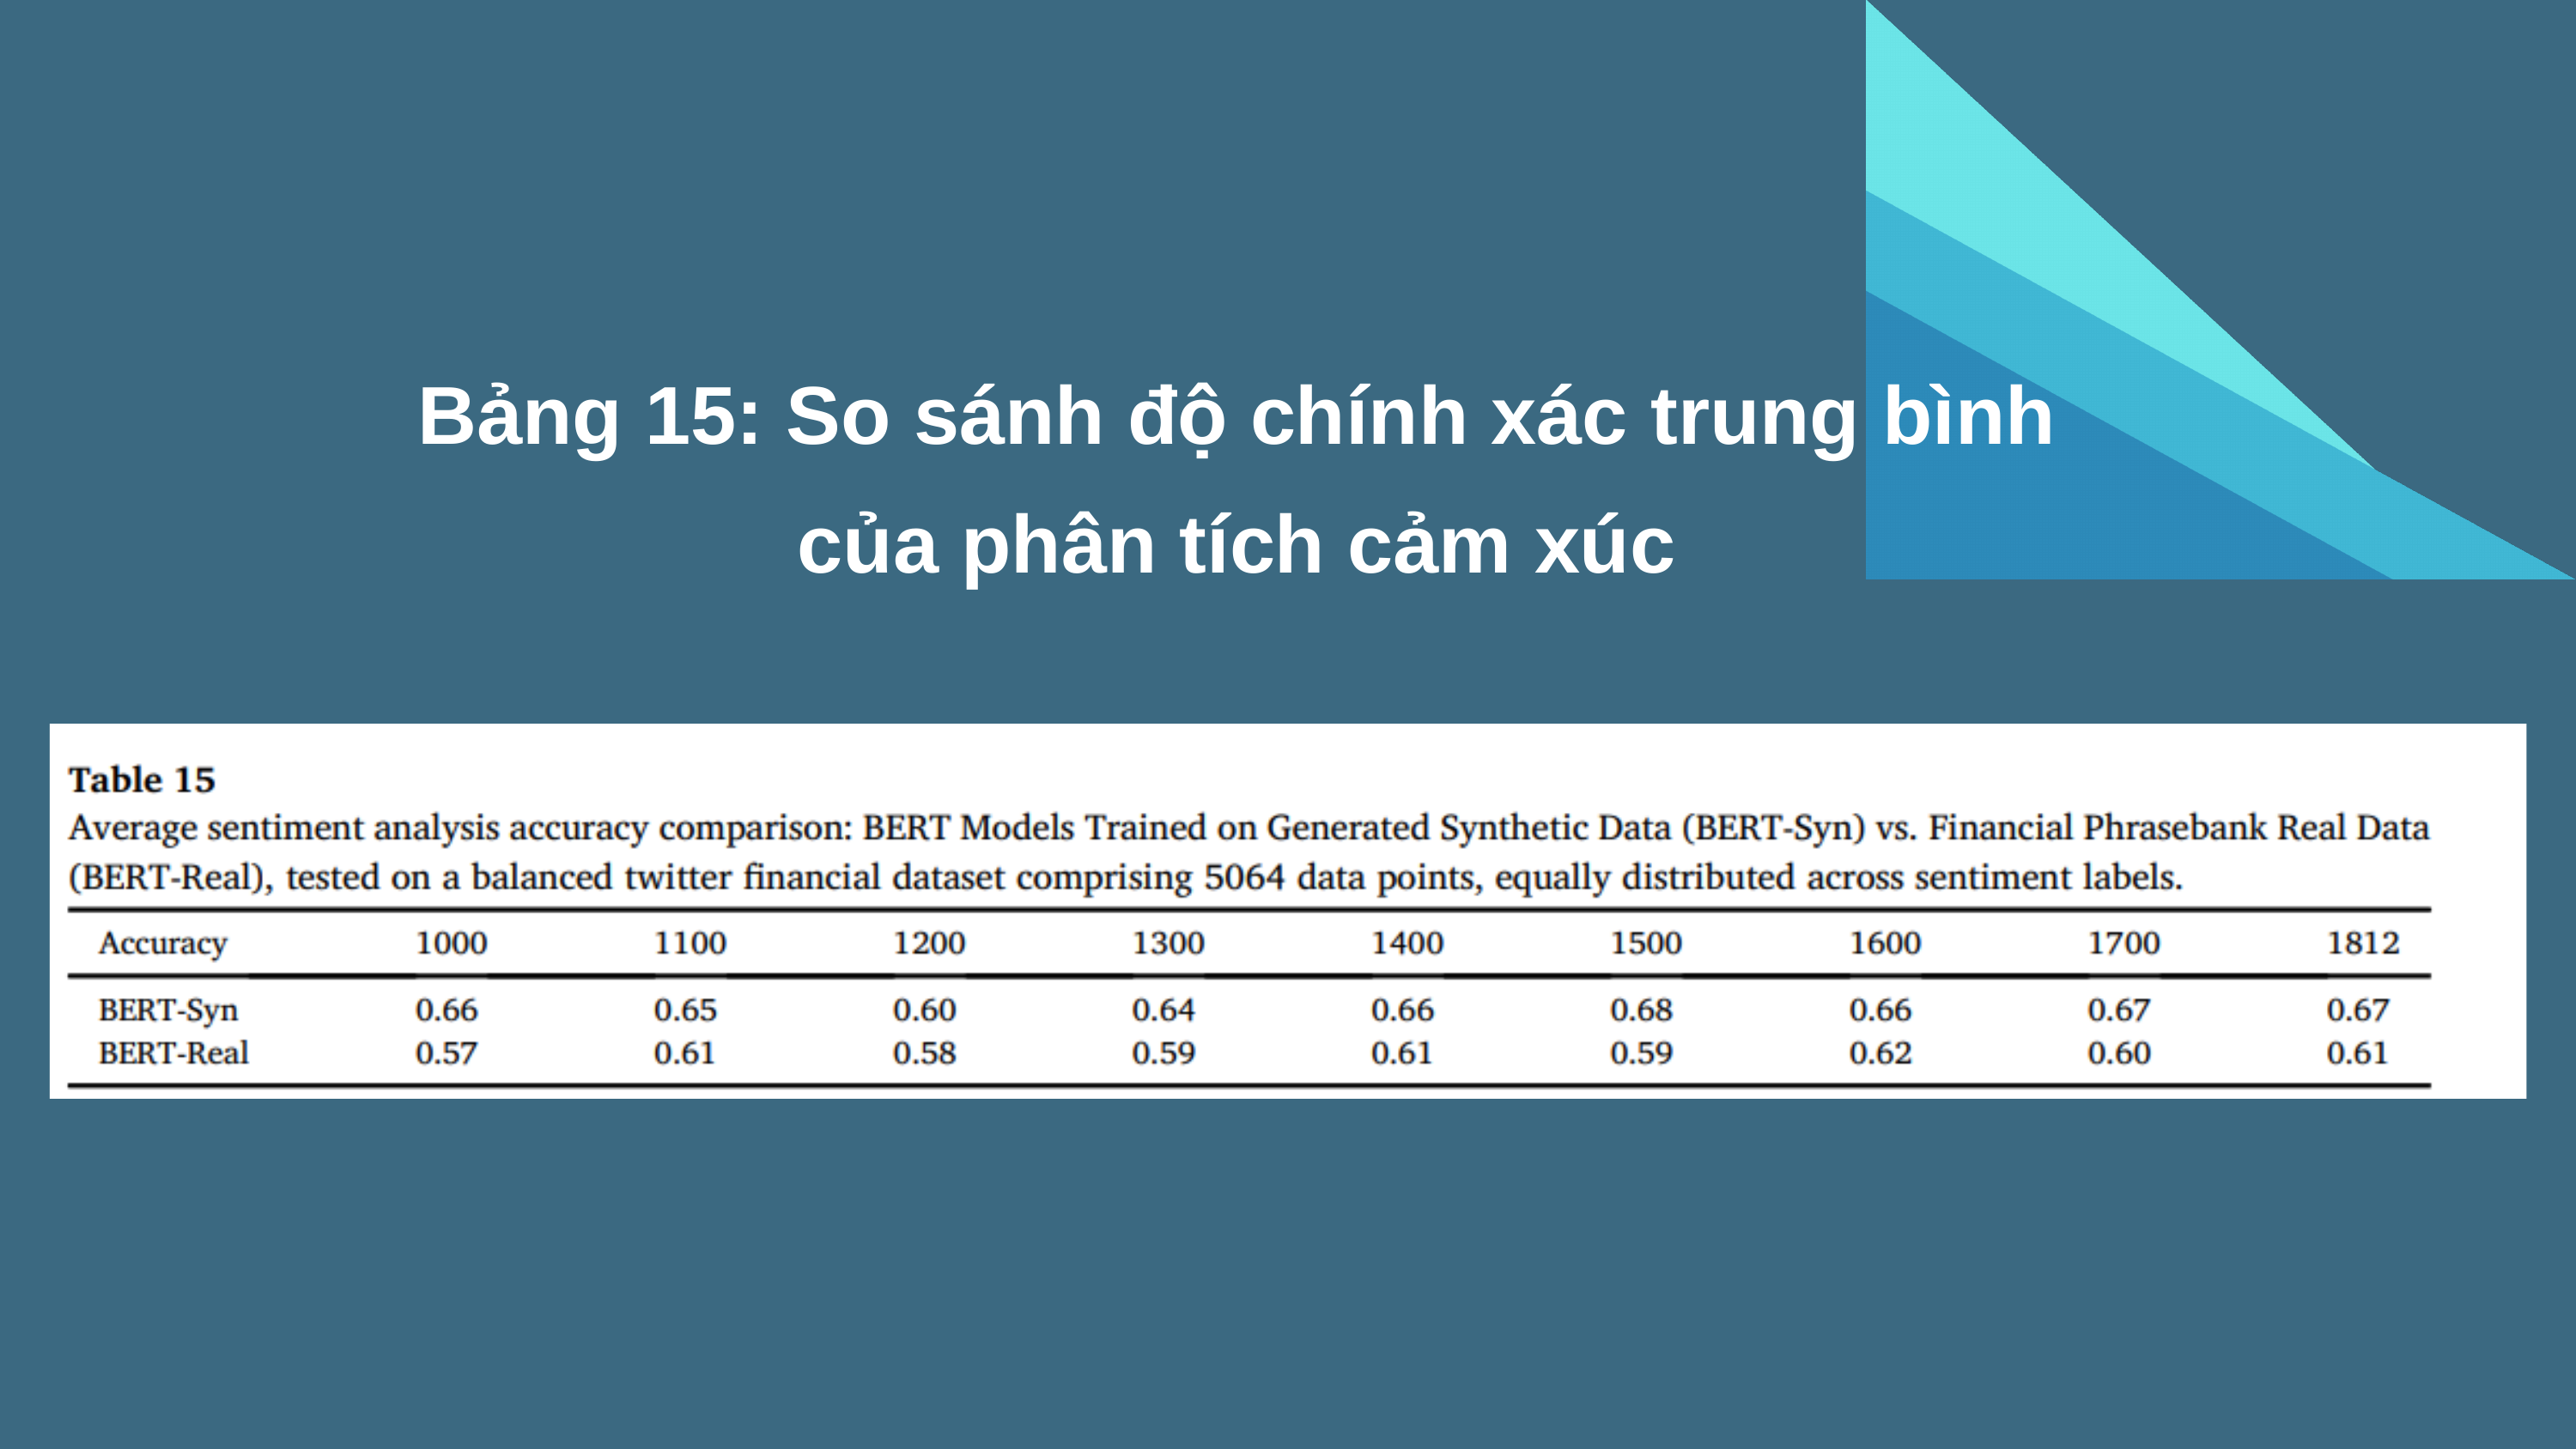

Bảng 15: So sánh độ chính xác trung bình của phân tích cảm xúc